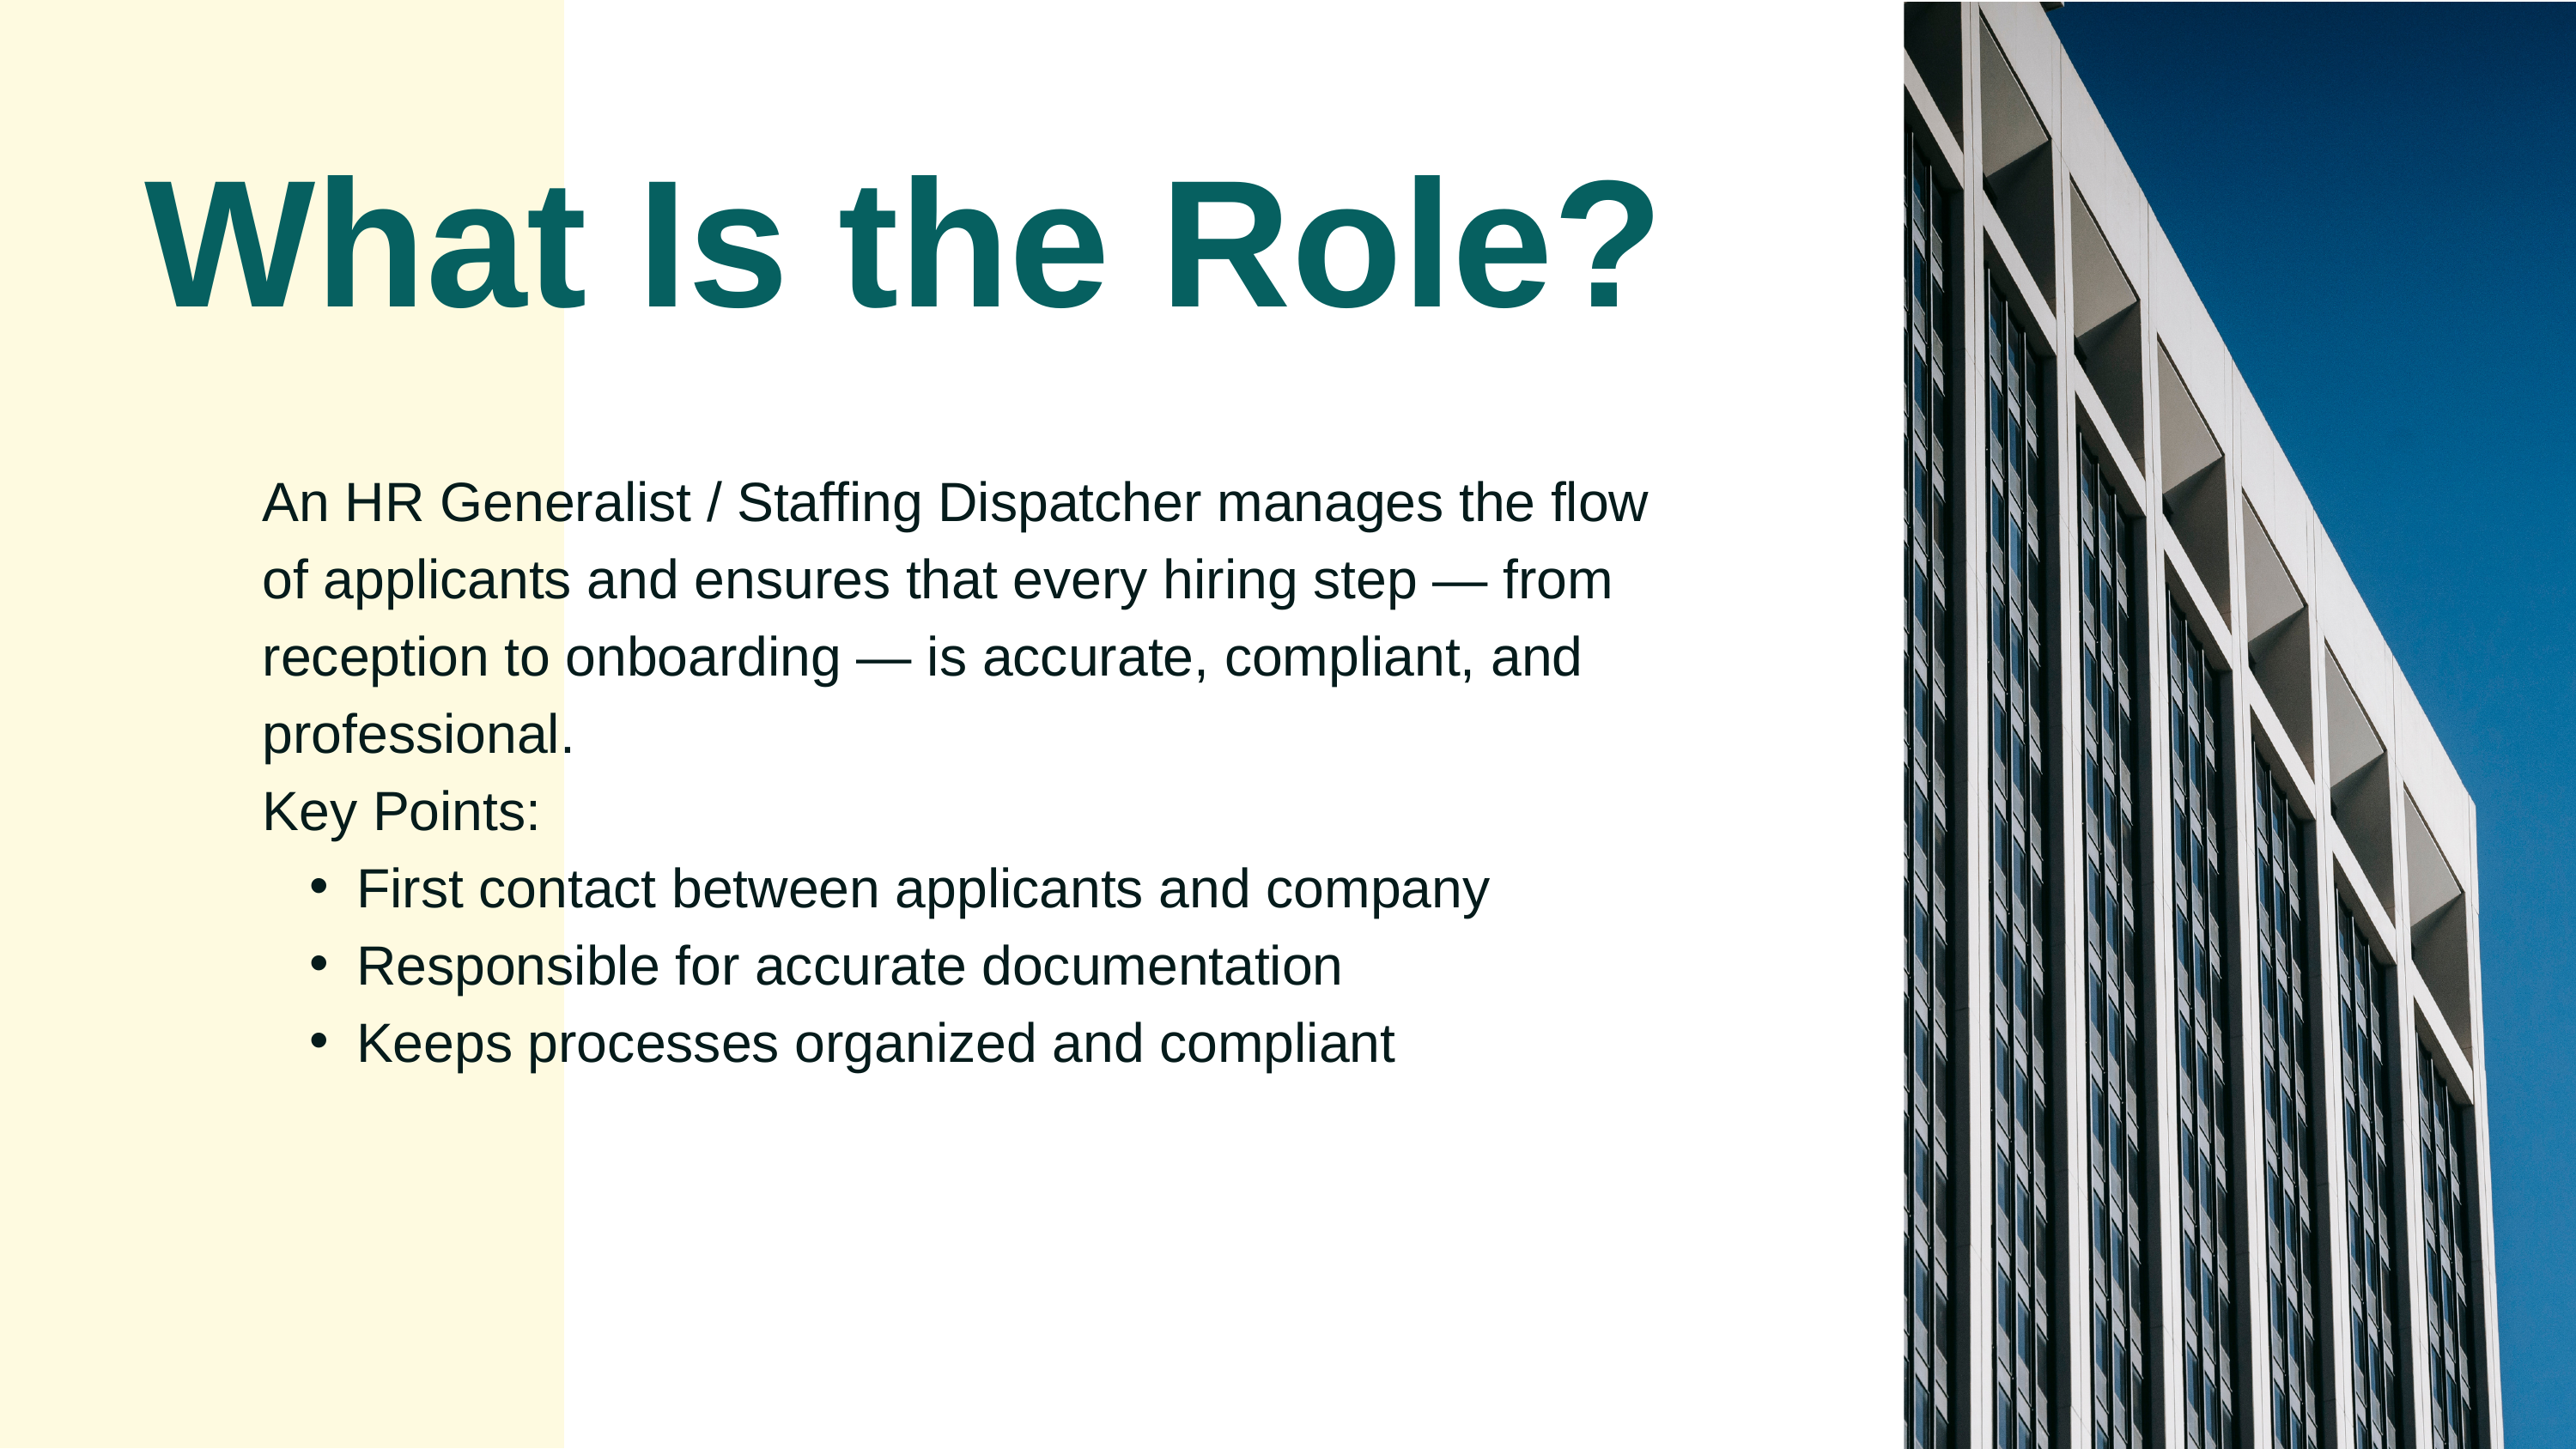

What Is the Role?
An HR Generalist / Staffing Dispatcher manages the flow of applicants and ensures that every hiring step — from reception to onboarding — is accurate, compliant, and professional.
Key Points:
First contact between applicants and company
Responsible for accurate documentation
Keeps processes organized and compliant